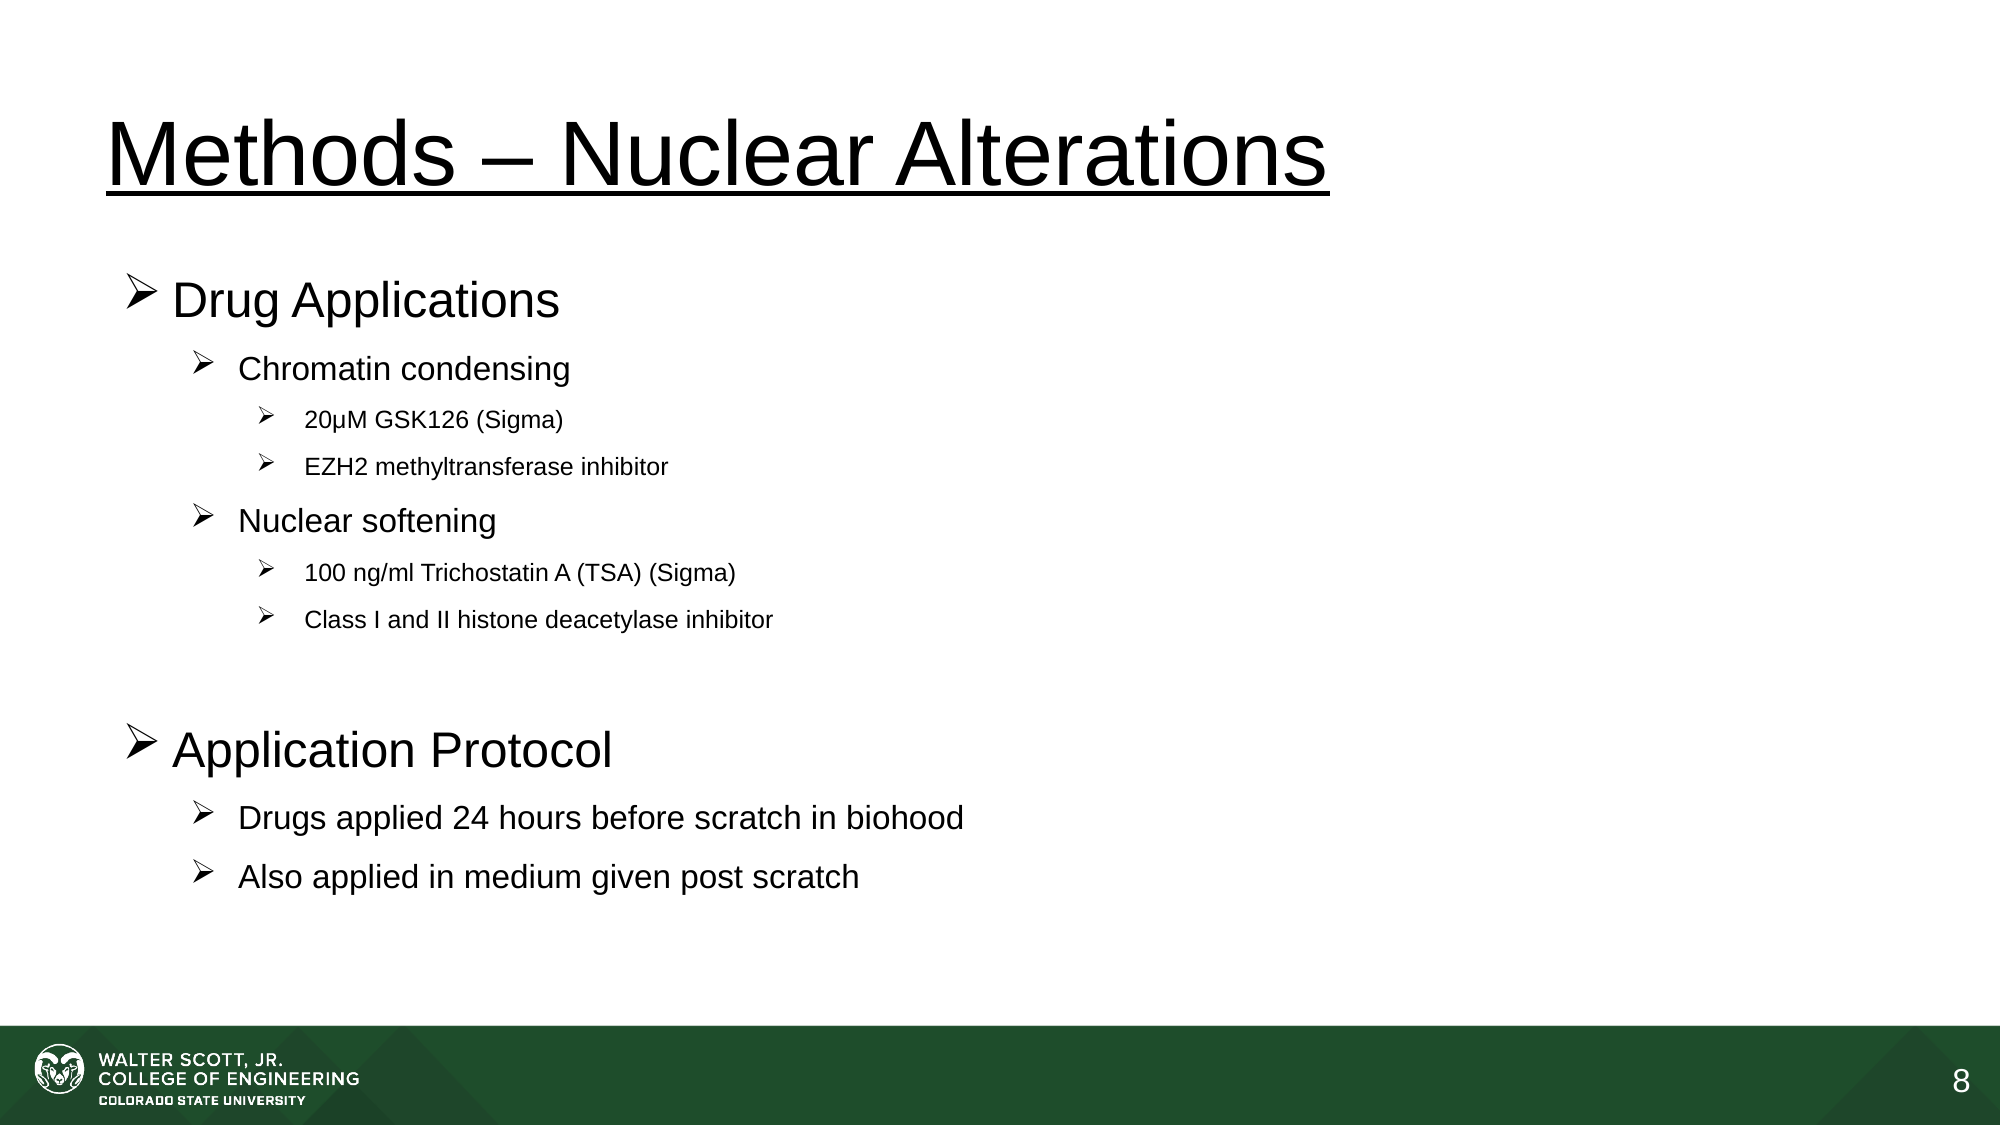

# Methods – Nuclear Alterations
Drug Applications
Chromatin condensing
20μM GSK126 (Sigma)
EZH2 methyltransferase inhibitor
Nuclear softening
100 ng/ml Trichostatin A (TSA) (Sigma)
Class I and II histone deacetylase inhibitor

Application Protocol
Drugs applied 24 hours before scratch in biohood
Also applied in medium given post scratch
8